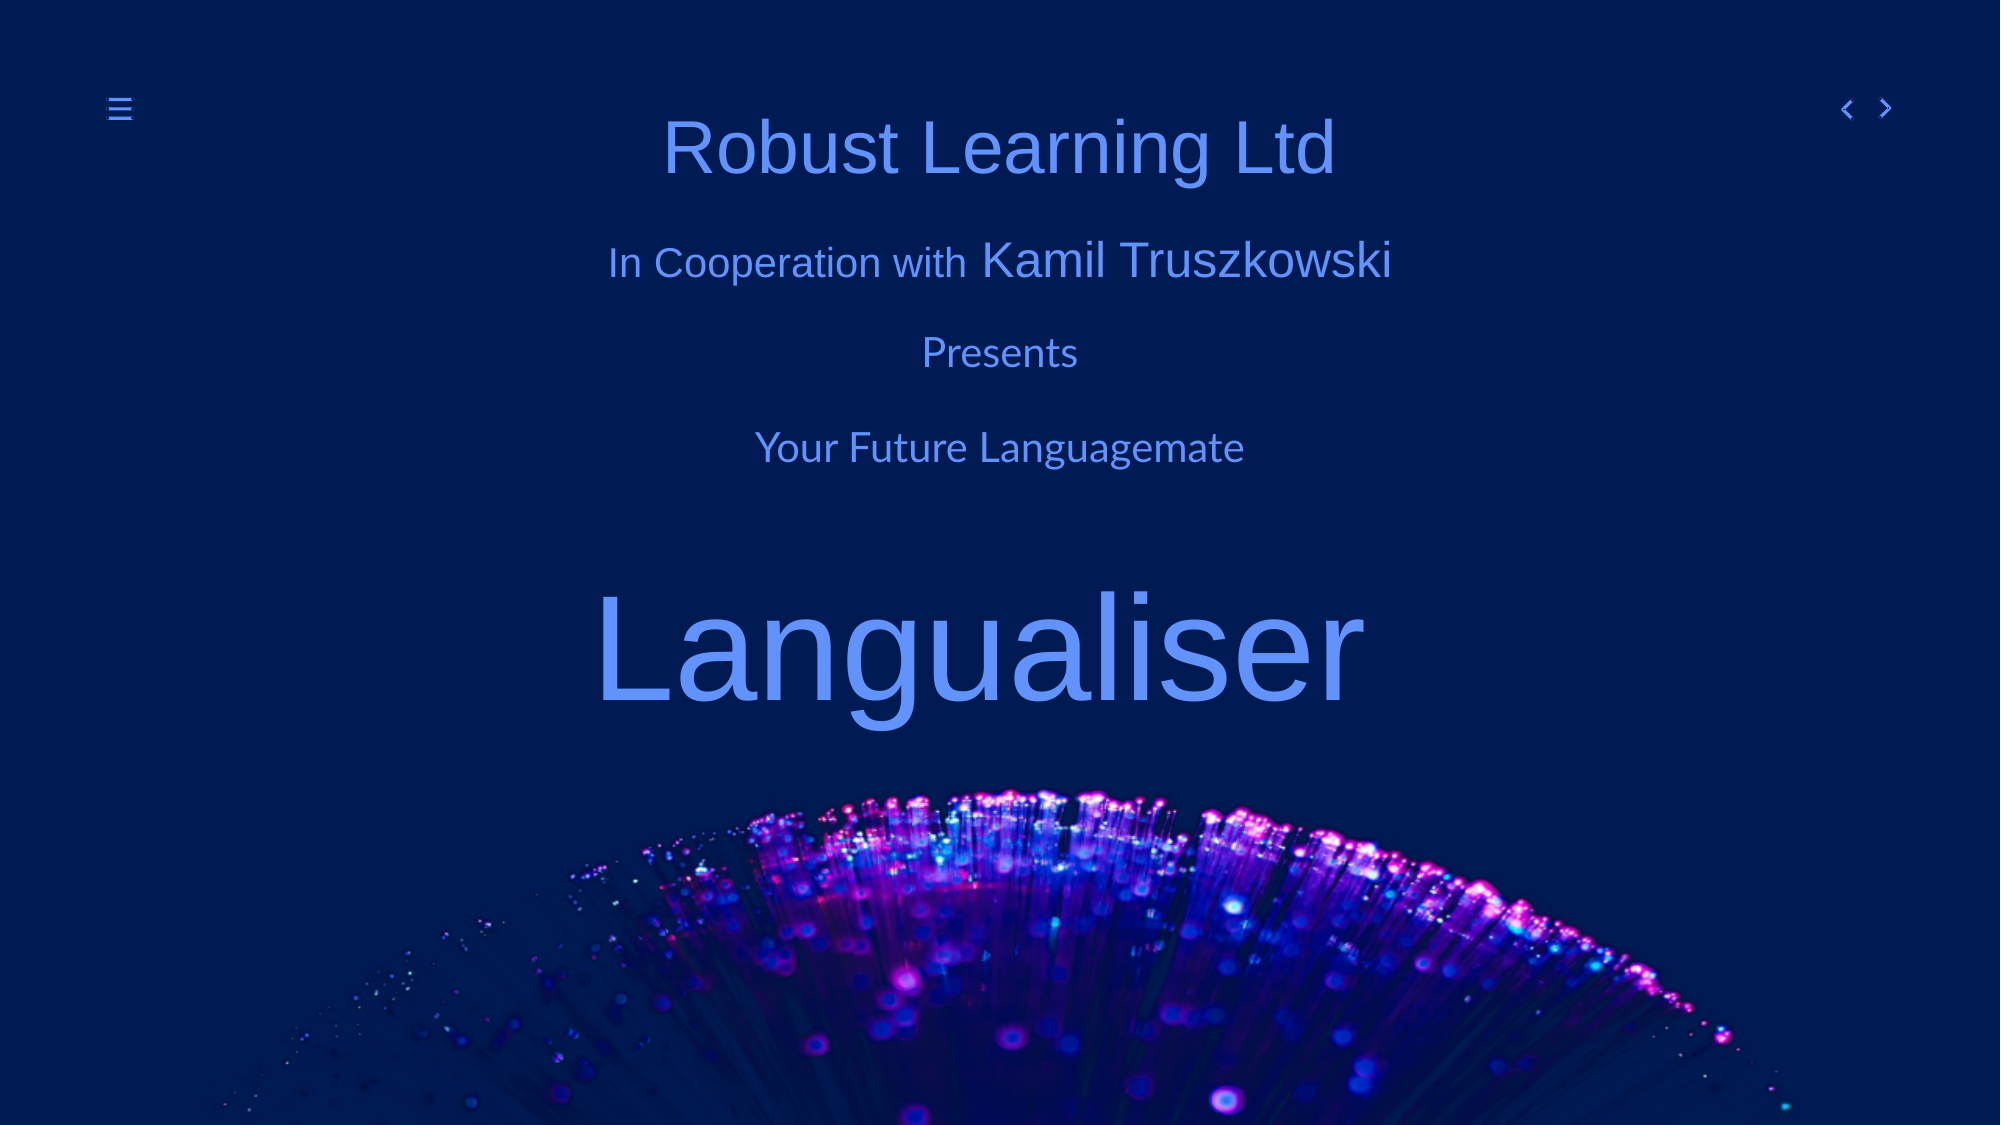

Robust Learning Ltd
In Cooperation with Kamil Truszkowski
Presents

Your Future Languagemate
Langualiser